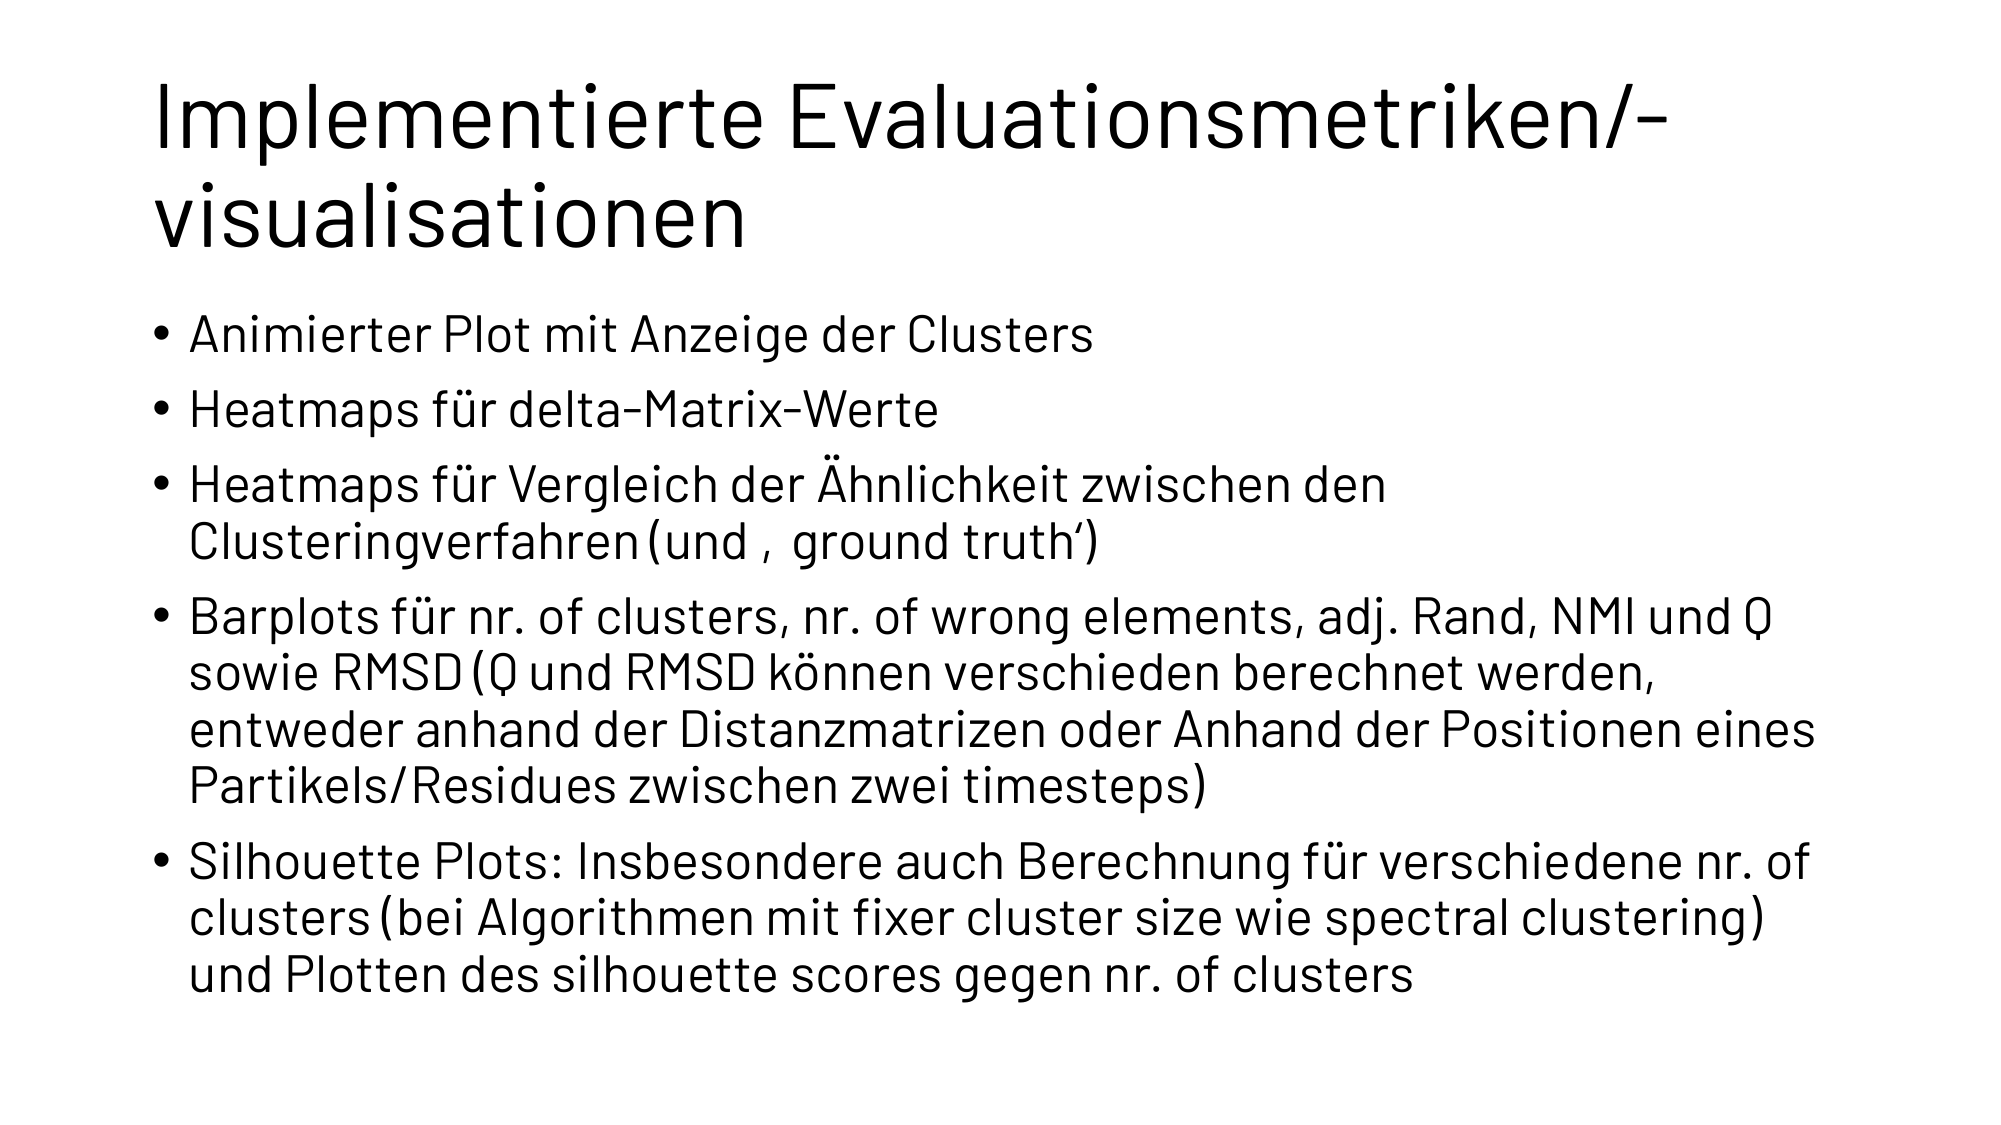

# Implementierte Evaluationsmetriken/-visualisationen
Animierter Plot mit Anzeige der Clusters
Heatmaps für delta-Matrix-Werte
Heatmaps für Vergleich der Ähnlichkeit zwischen den Clusteringverfahren (und ‚ground truth‘)
Barplots für nr. of clusters, nr. of wrong elements, adj. Rand, NMI und Q sowie RMSD (Q und RMSD können verschieden berechnet werden, entweder anhand der Distanzmatrizen oder Anhand der Positionen eines Partikels/Residues zwischen zwei timesteps)
Silhouette Plots: Insbesondere auch Berechnung für verschiedene nr. of clusters (bei Algorithmen mit fixer cluster size wie spectral clustering) und Plotten des silhouette scores gegen nr. of clusters